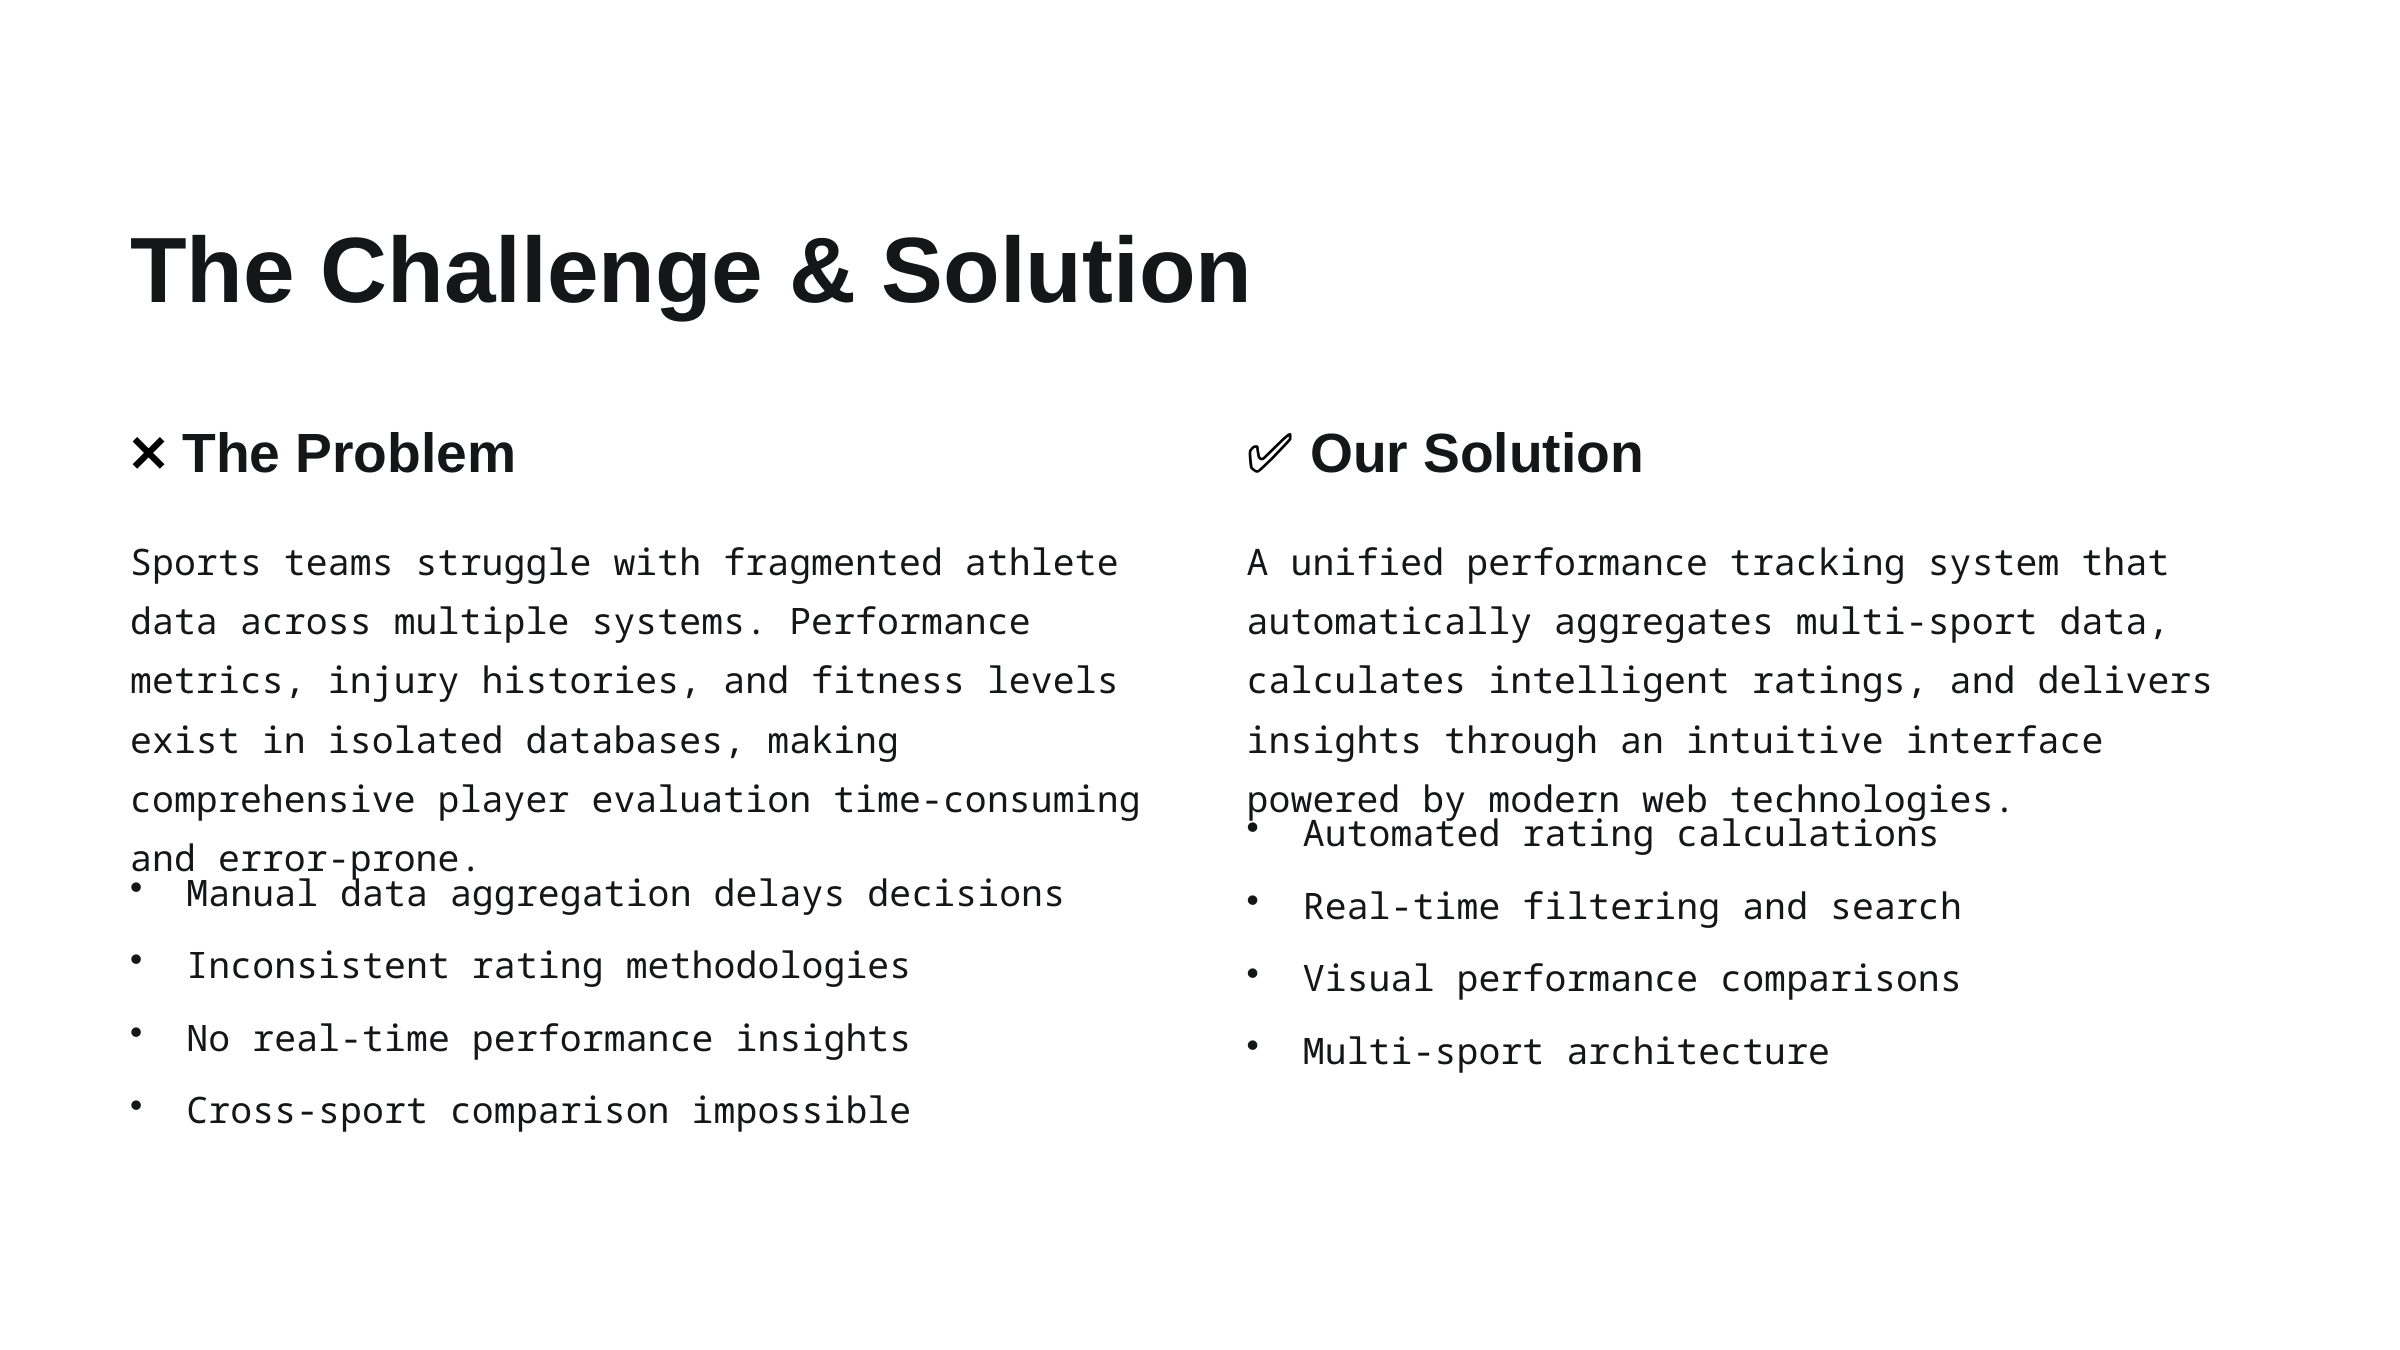

The Challenge & Solution
❌ The Problem
✅ Our Solution
Sports teams struggle with fragmented athlete data across multiple systems. Performance metrics, injury histories, and fitness levels exist in isolated databases, making comprehensive player evaluation time-consuming and error-prone.
A unified performance tracking system that automatically aggregates multi-sport data, calculates intelligent ratings, and delivers insights through an intuitive interface powered by modern web technologies.
Automated rating calculations
Manual data aggregation delays decisions
Real-time filtering and search
Inconsistent rating methodologies
Visual performance comparisons
No real-time performance insights
Multi-sport architecture
Cross-sport comparison impossible